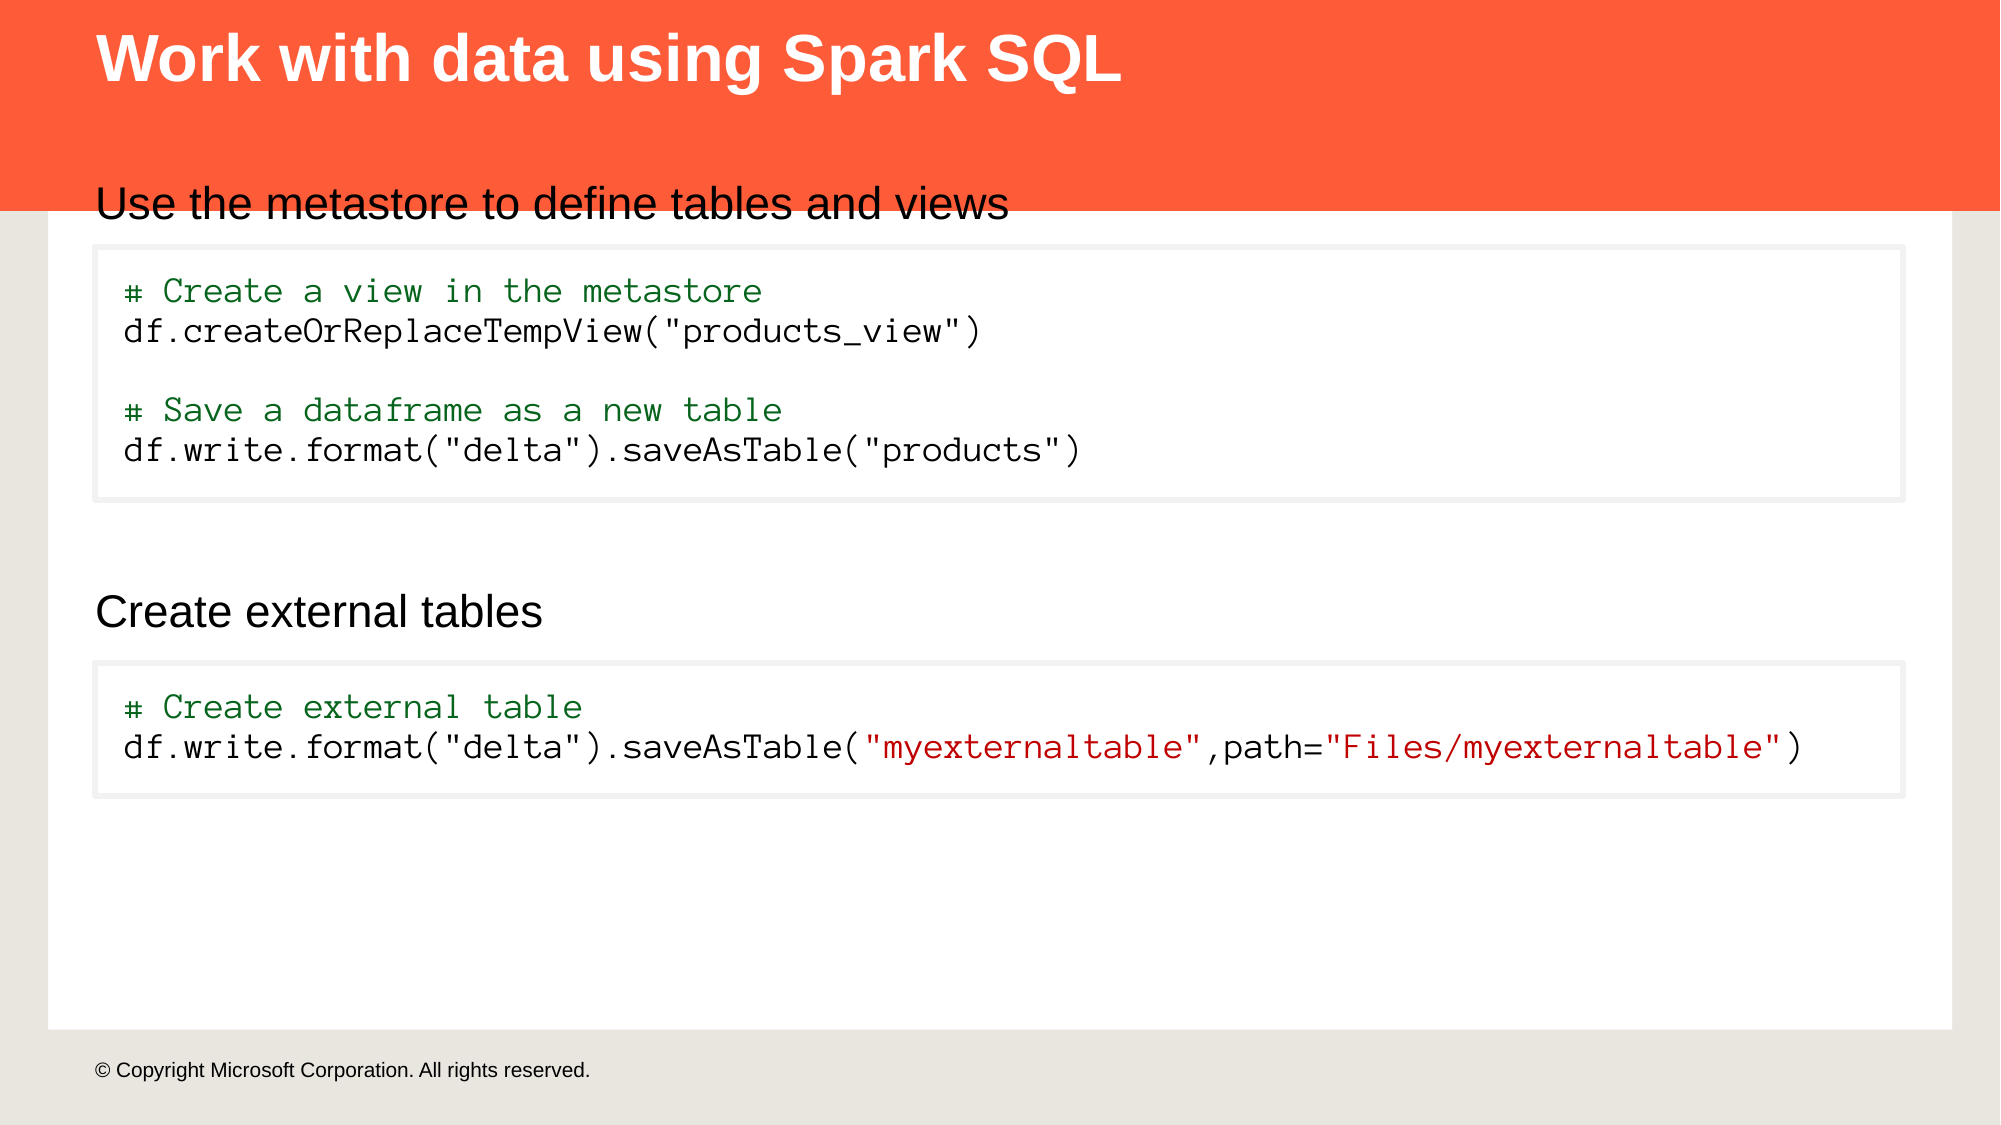

Work with data using Spark SQL
Use the metastore to define tables and views
# Create a view in the metastore
df.createOrReplaceTempView("products_view")
# Save a dataframe as a new table
df.write.format("delta").saveAsTable("products")
Create external tables
# Create external table
df.write.format("delta").saveAsTable("myexternaltable",path="Files/myexternaltable")